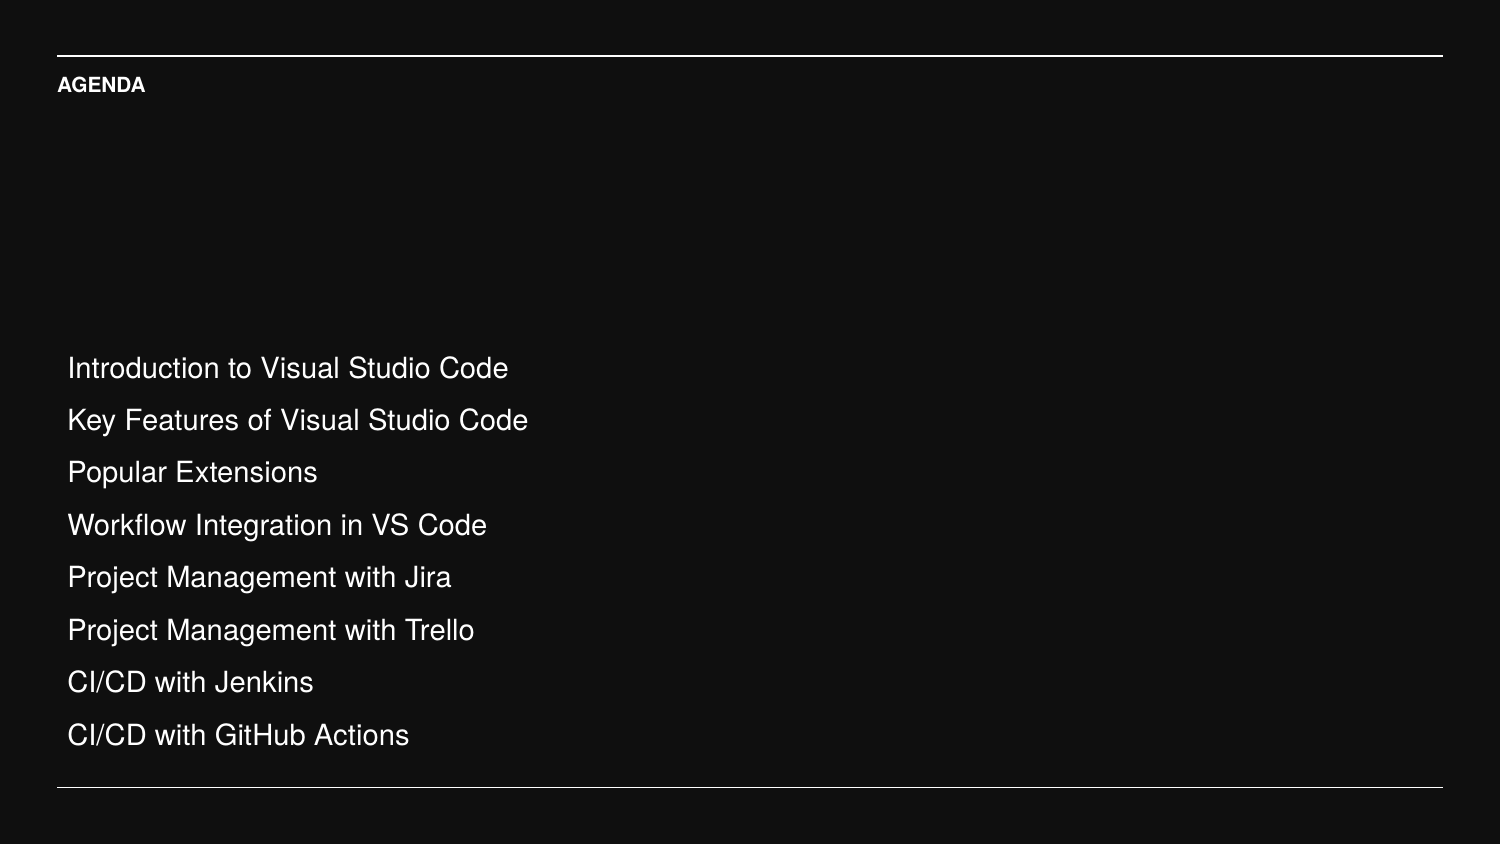

AGENDA
Introduction to Visual Studio Code
Key Features of Visual Studio Code
Popular Extensions
Workflow Integration in VS Code
Project Management with Jira
Project Management with Trello
CI/CD with Jenkins
CI/CD with GitHub Actions